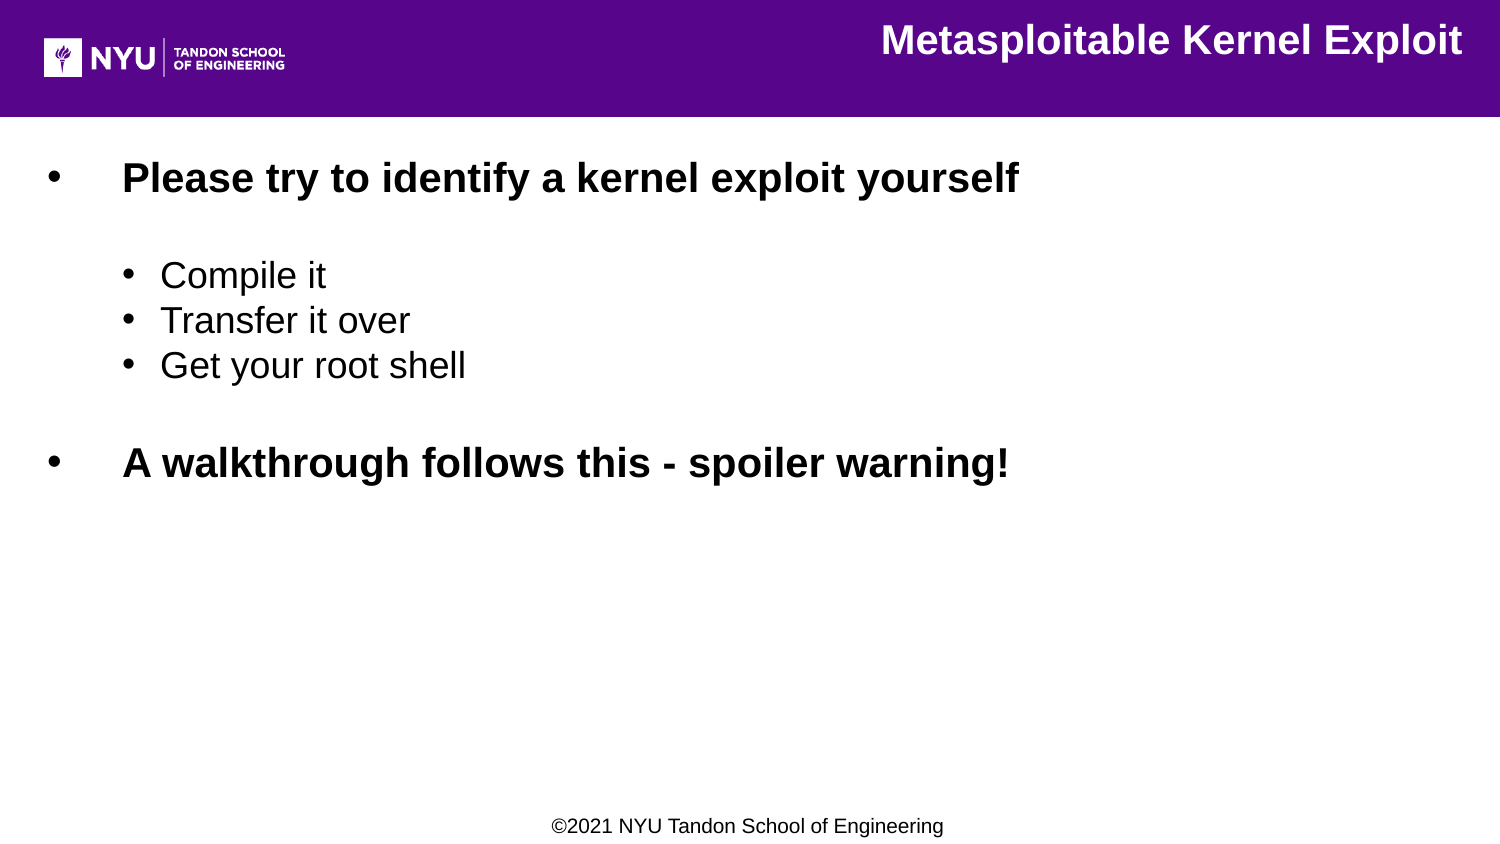

Metasploitable Kernel Exploit
Please try to identify a kernel exploit yourself

Compile it
Transfer it over
Get your root shell

A walkthrough follows this - spoiler warning!